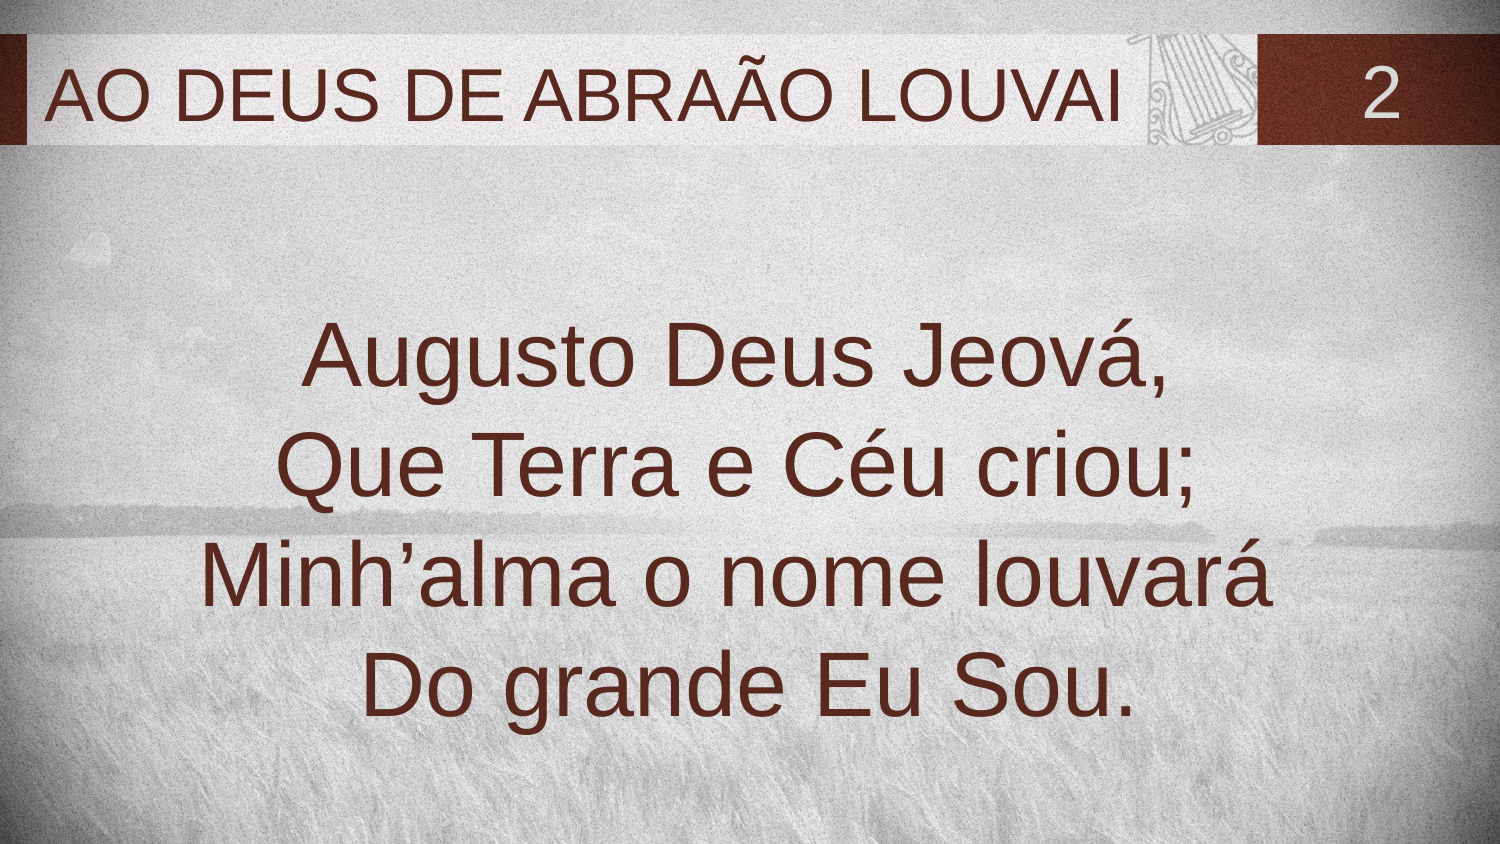

# AO DEUS DE ABRAÃO LOUVAI
2
Augusto Deus Jeová,
Que Terra e Céu criou;
Minh’alma o nome louvará
Do grande Eu Sou.